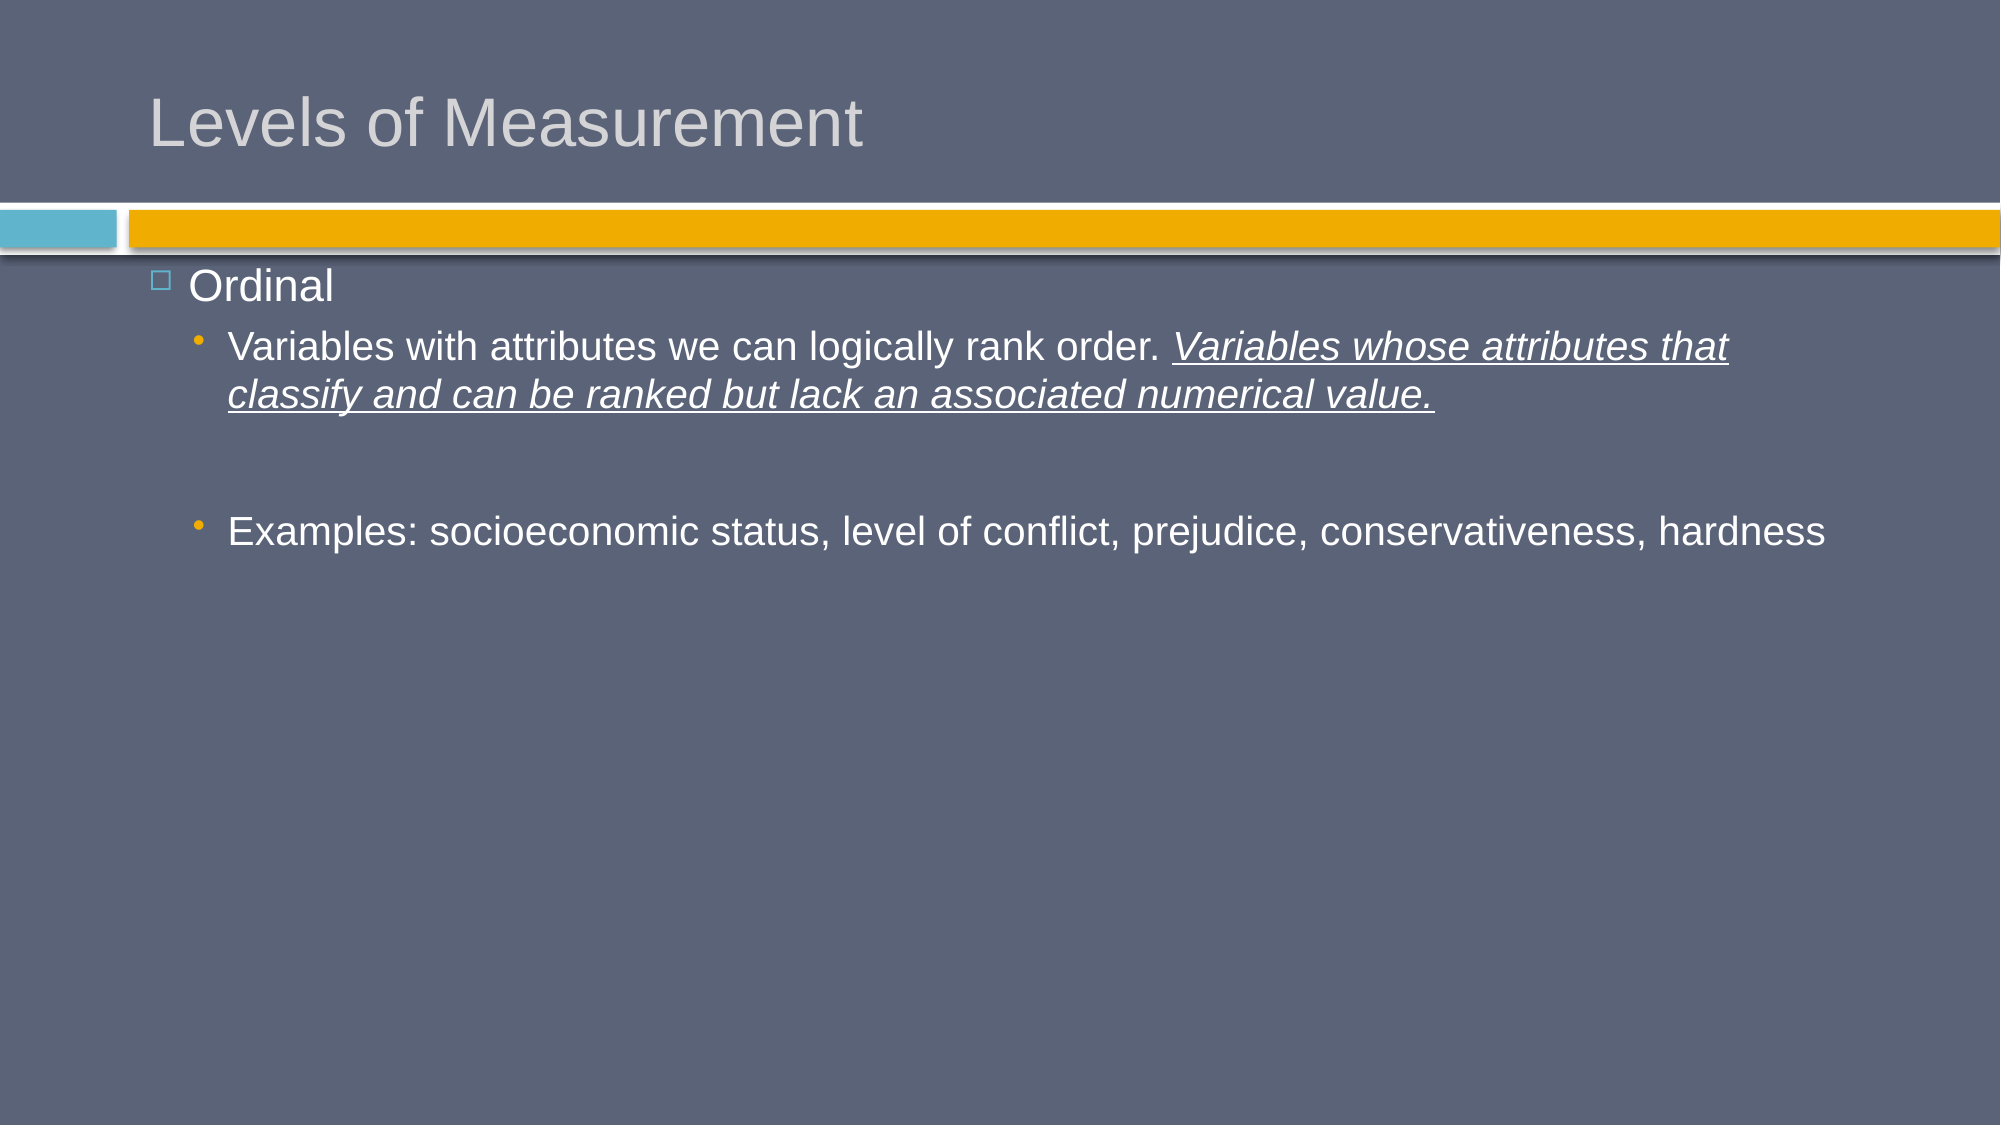

# Levels of Measurement
Ordinal
Variables with attributes we can logically rank order. Variables whose attributes that classify and can be ranked but lack an associated numerical value.

Examples: socioeconomic status, level of conflict, prejudice, conservativeness, hardness